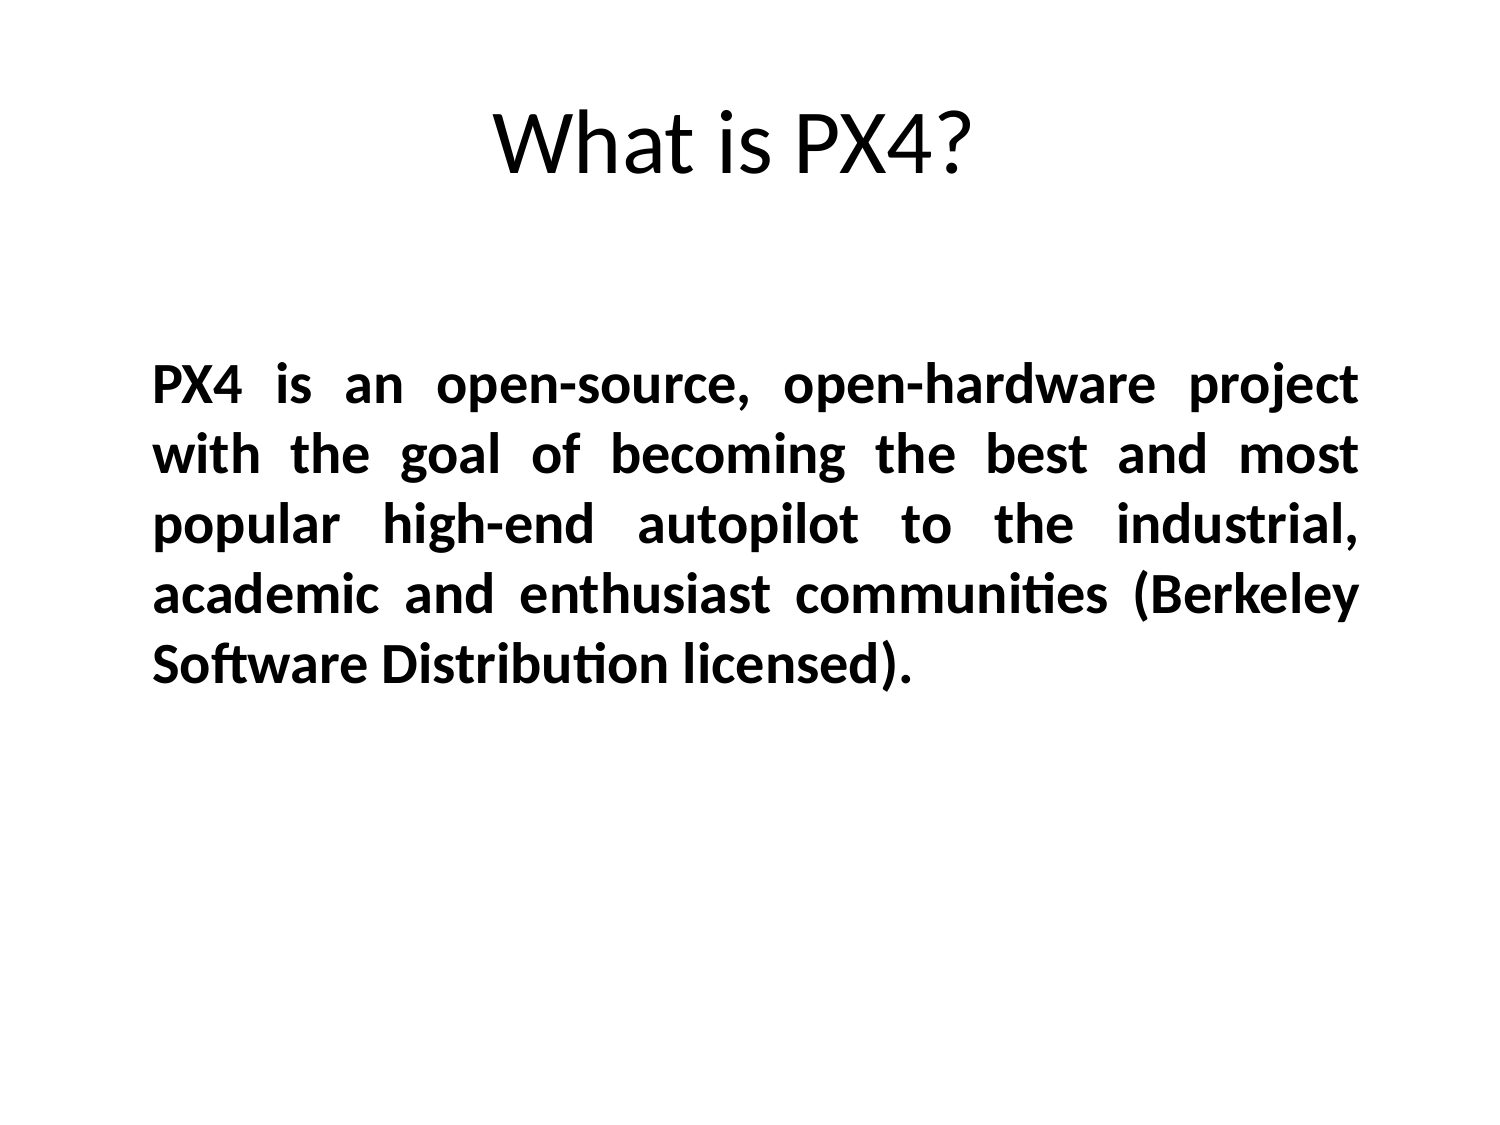

What is PX4?
PX4 is an open-source, open-hardware project with the goal of becoming the best and most popular high-end autopilot to the industrial, academic and enthusiast communities (Berkeley Software Distribution licensed).